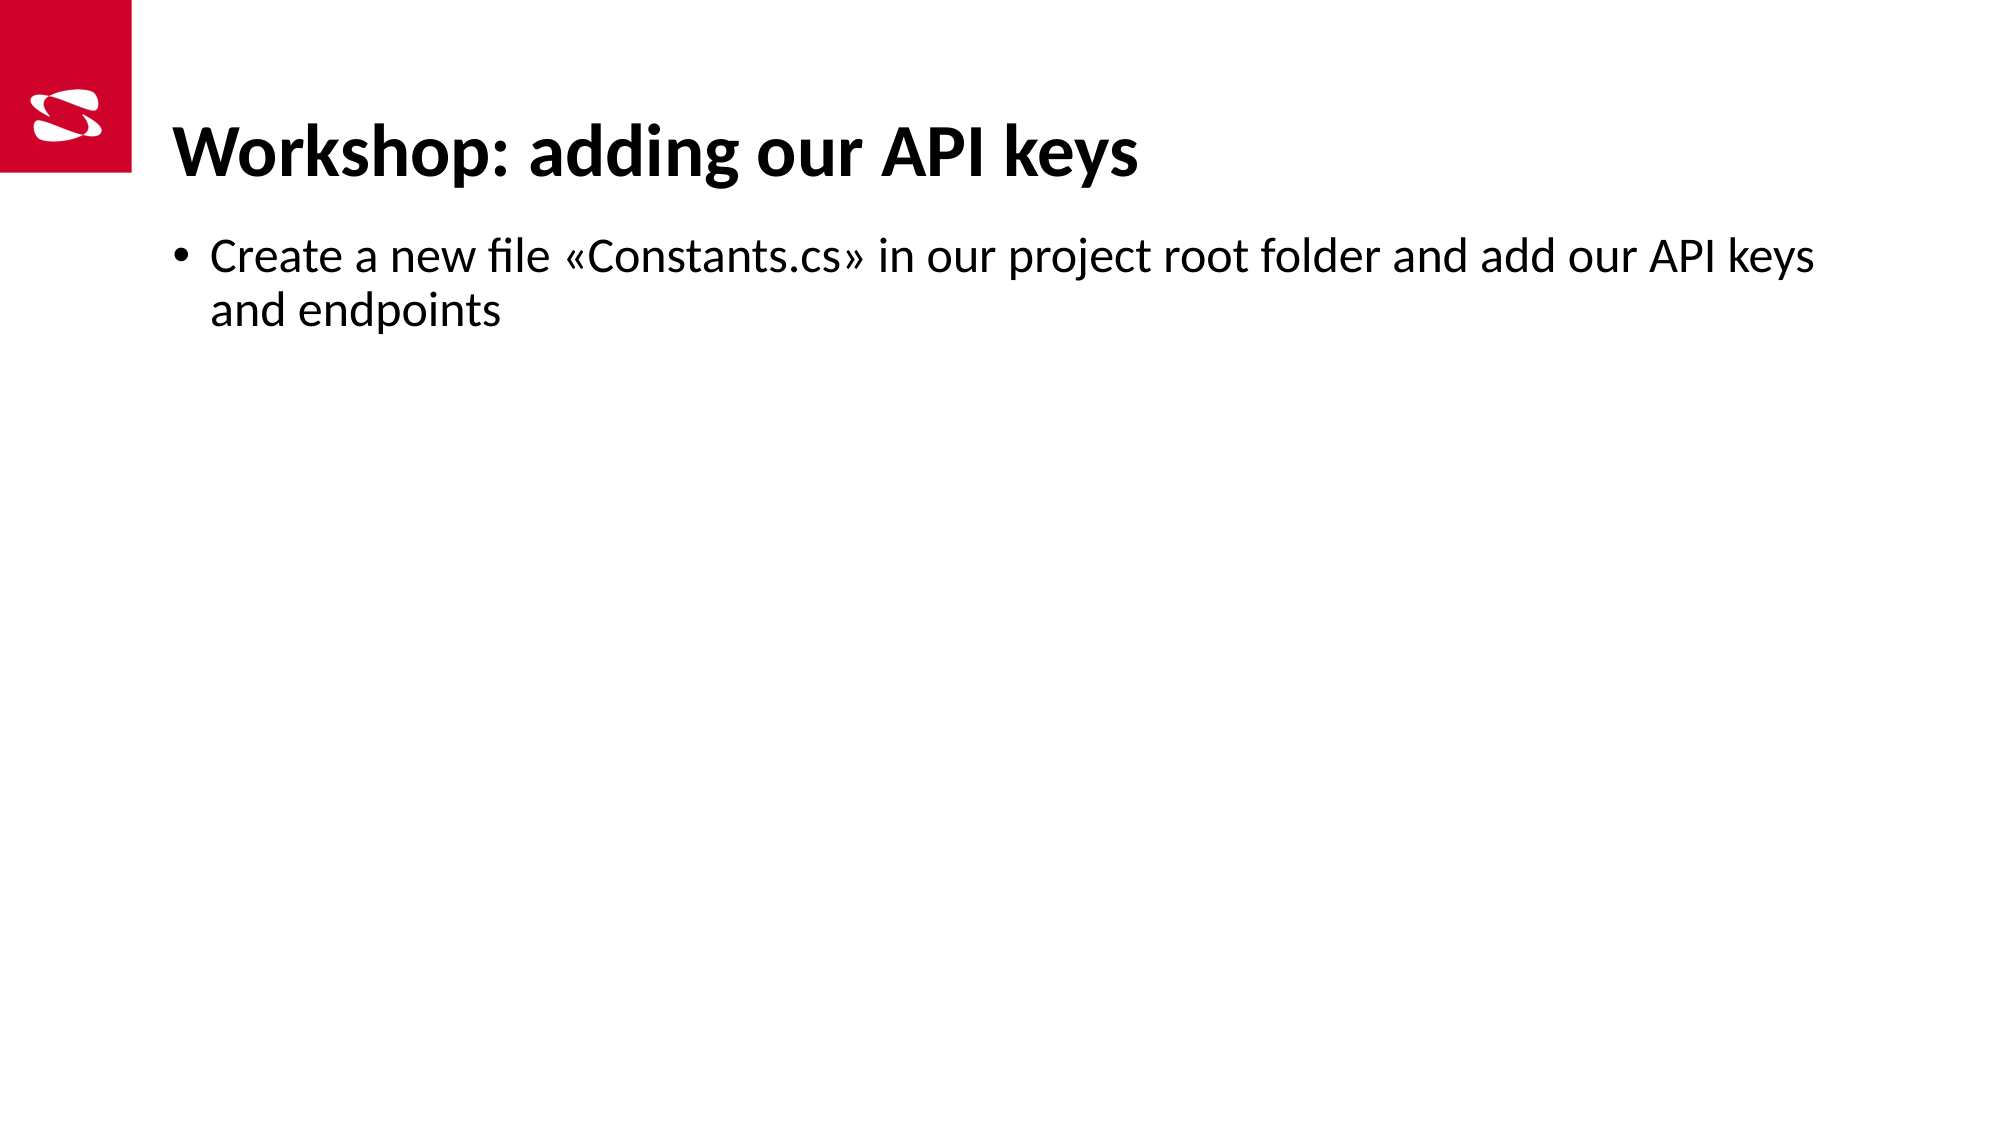

# Workshop: adding our API keys
Create a new file «Constants.cs» in our project root folder and add our API keys and endpoints